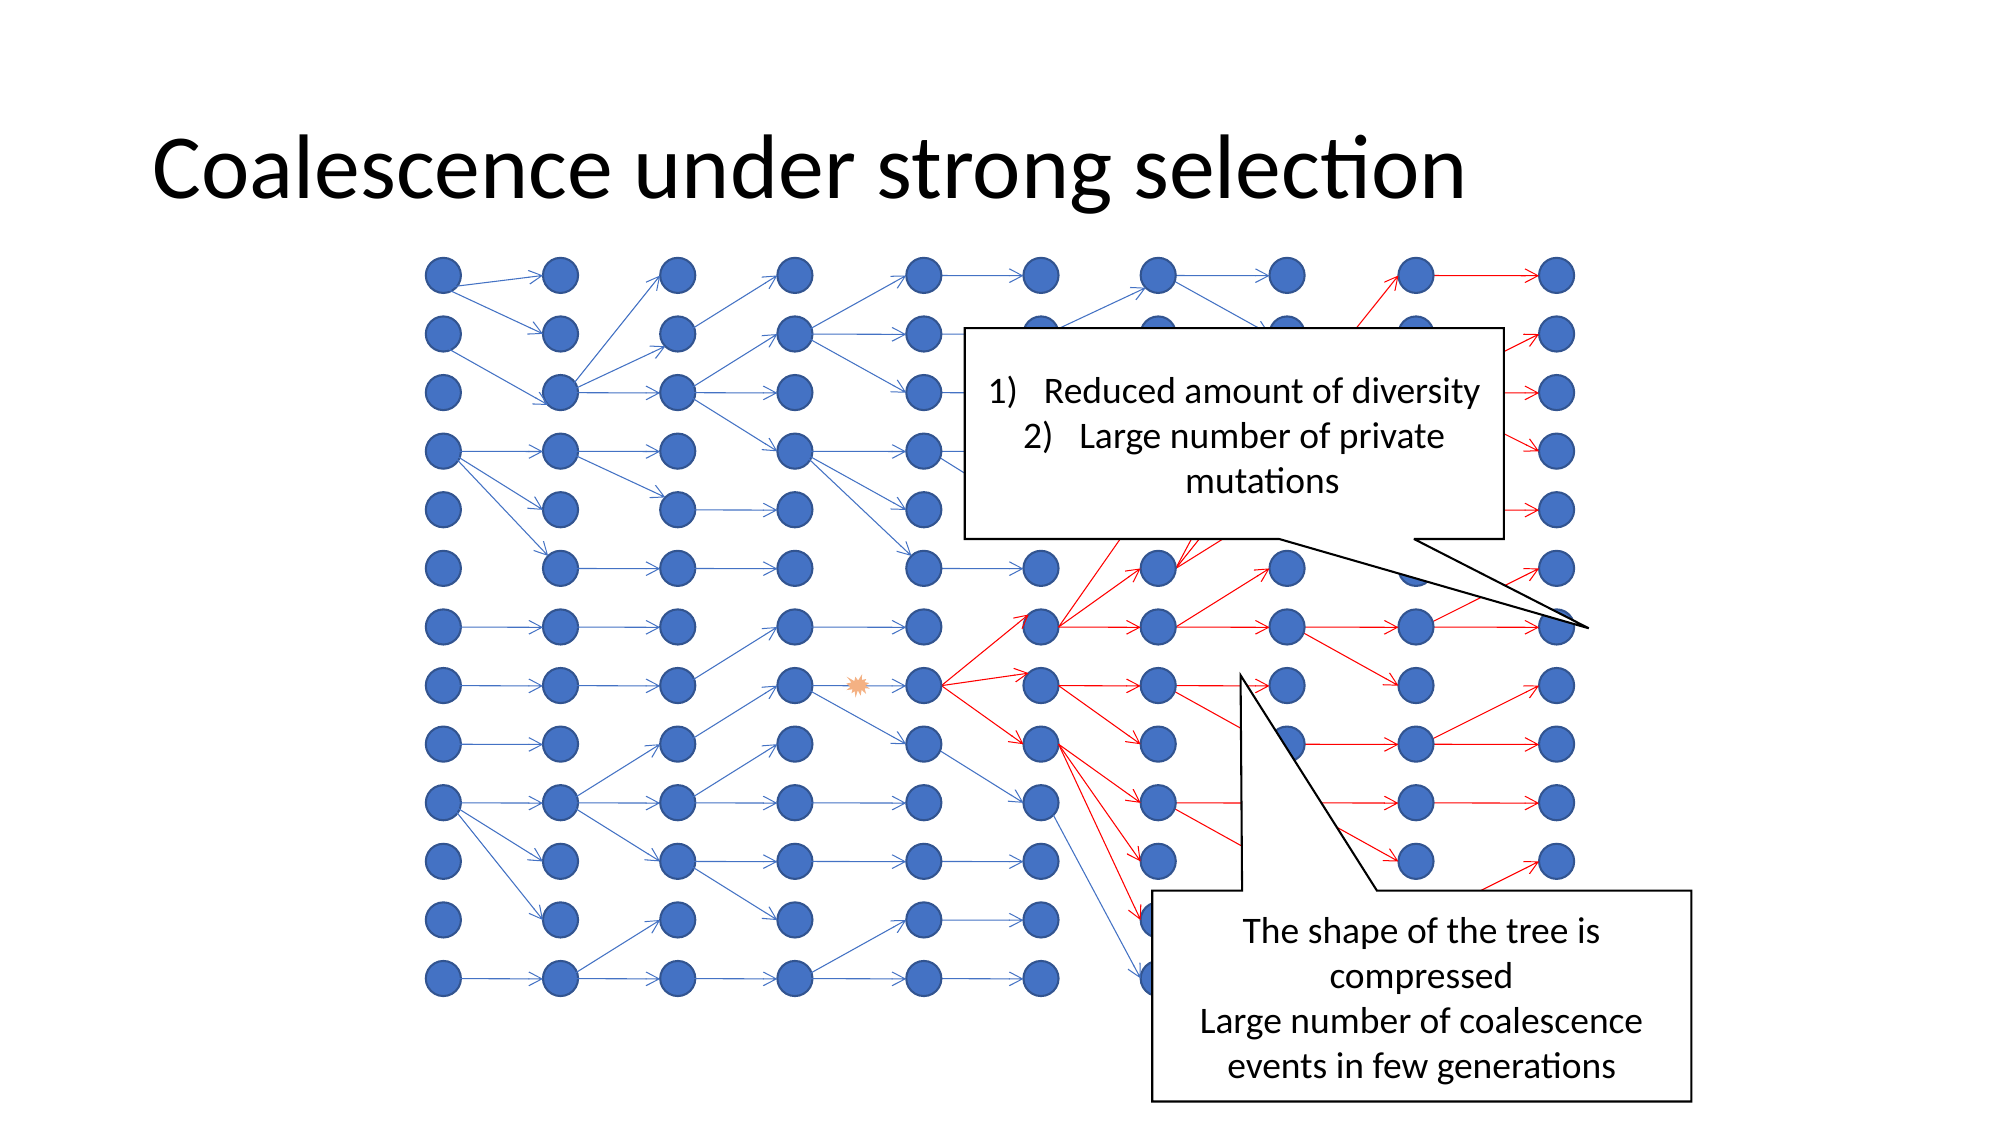

# Coalescence under strong selection

Reduced amount of diversity
Large number of private mutations
The shape of the tree is compressed
Large number of coalescence events in few generations